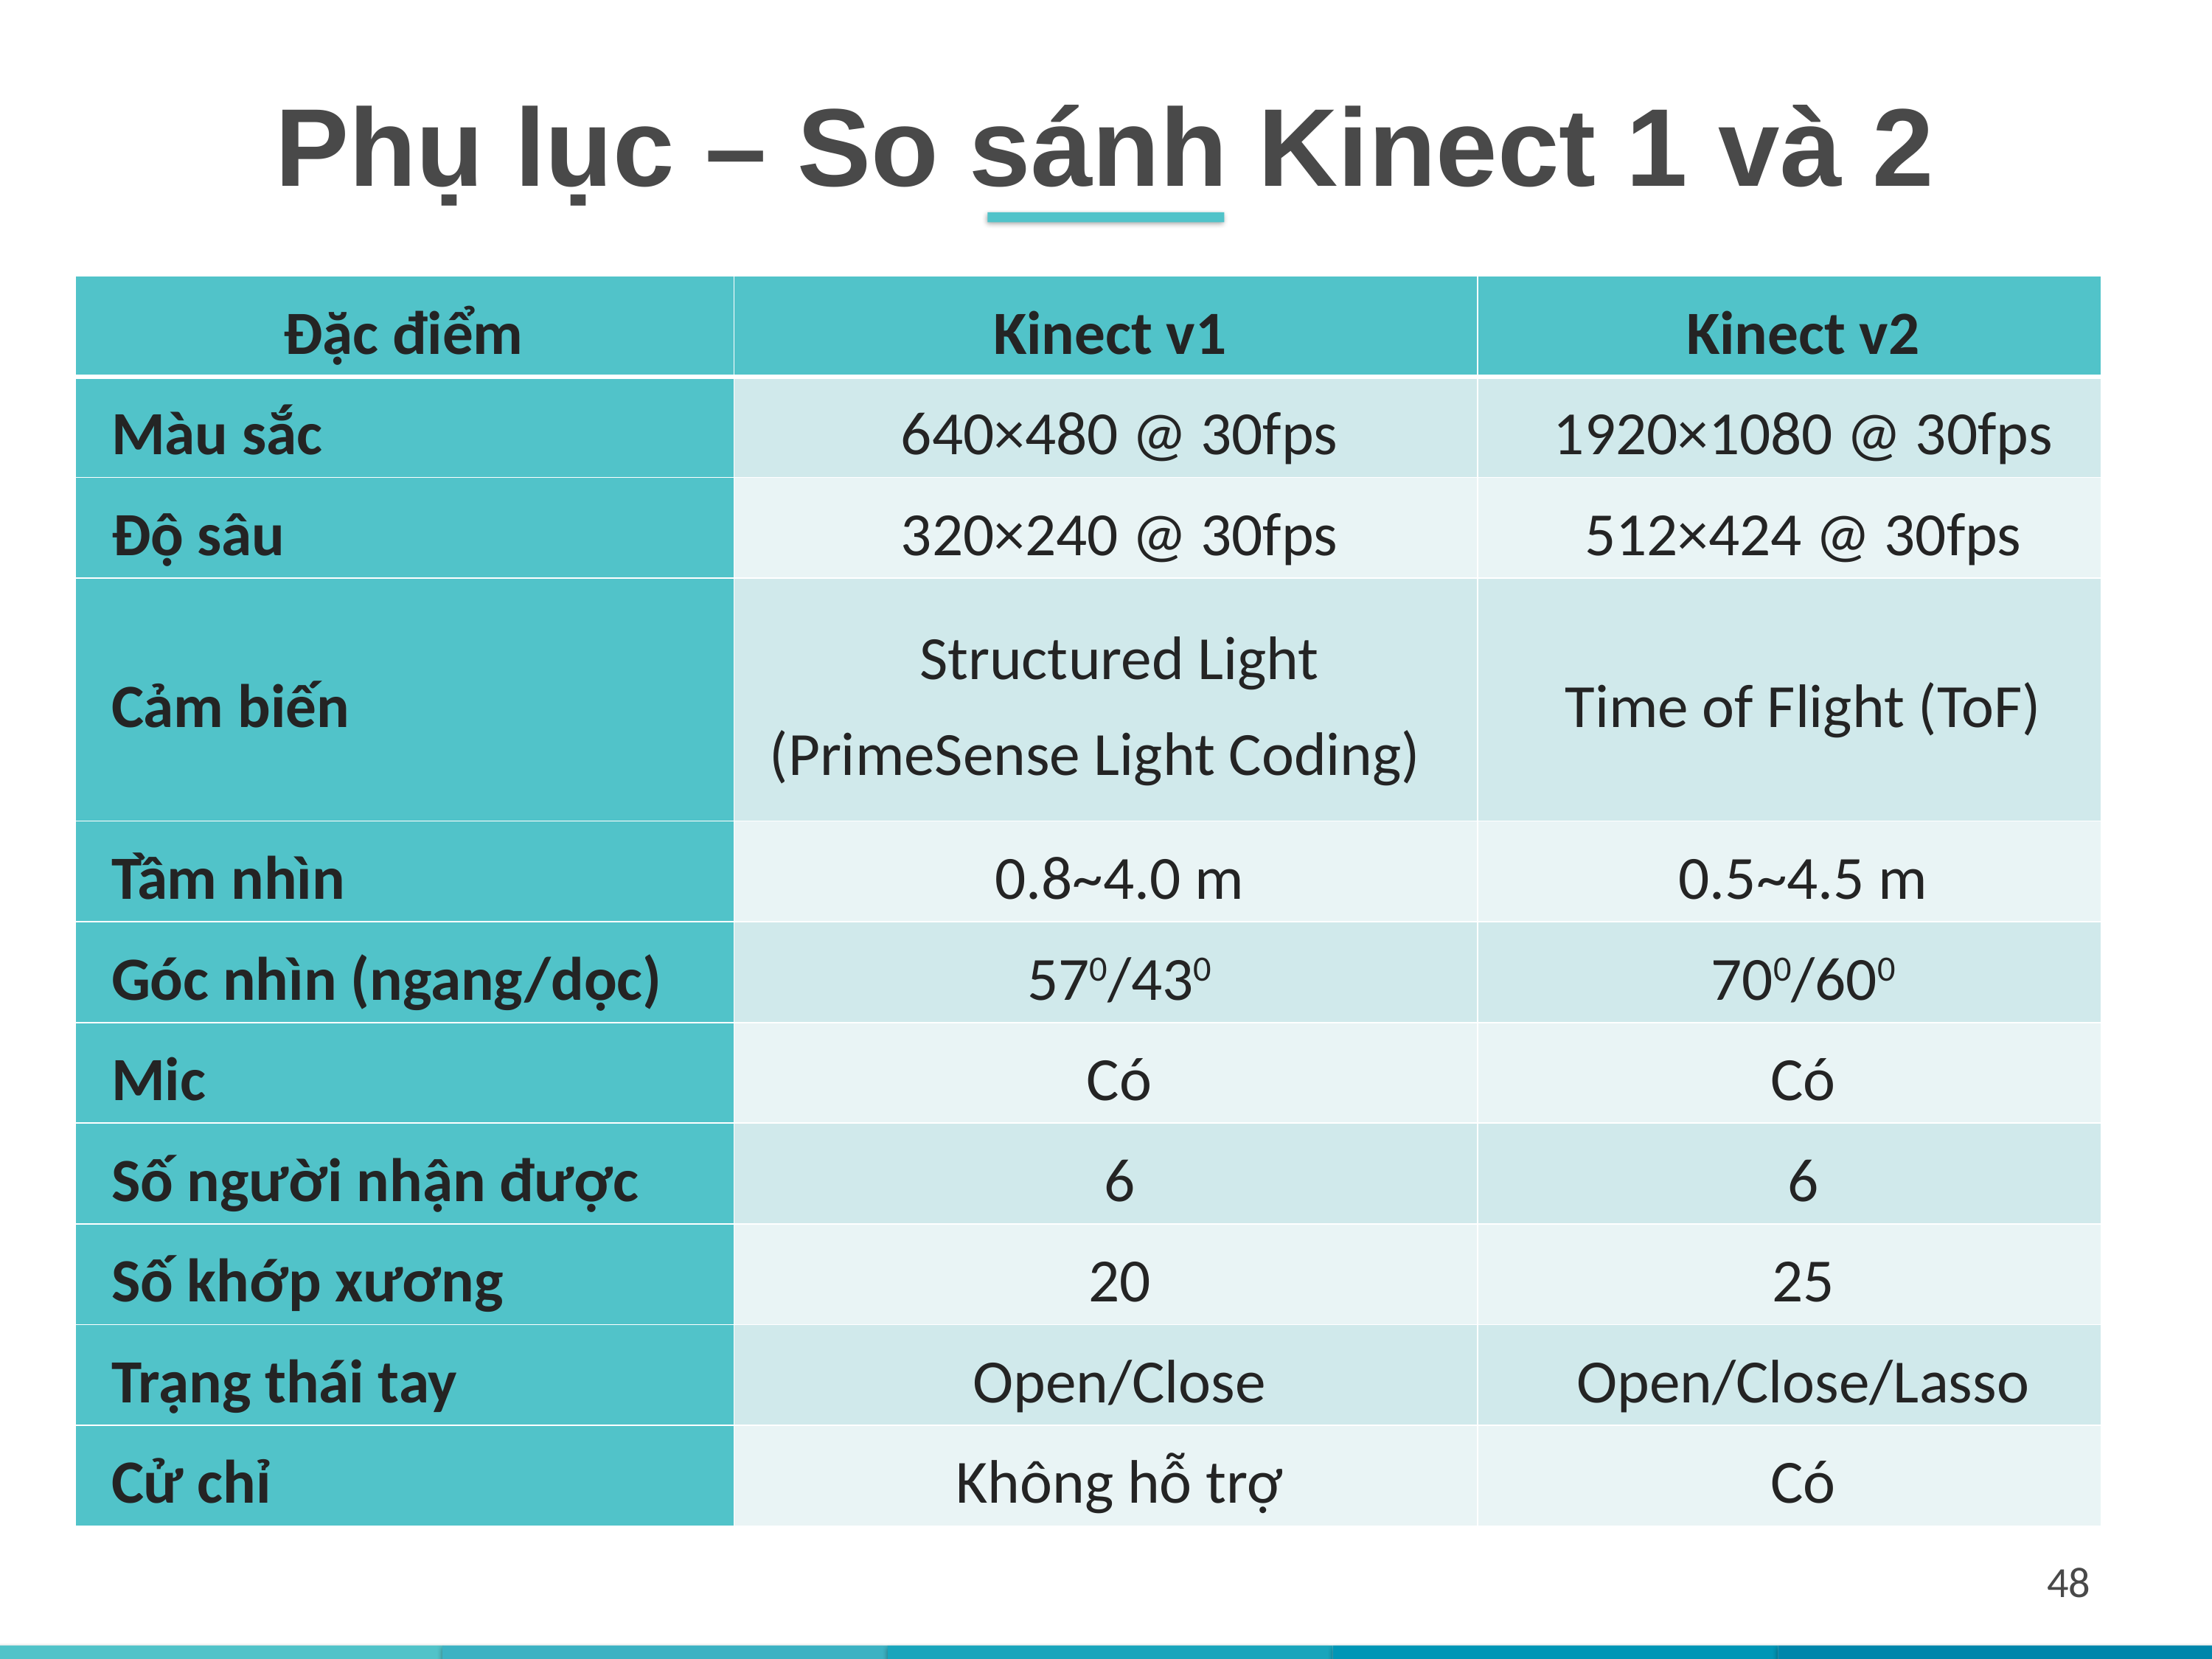

Phụ lục – So sánh Kinect 1 và 2

| Đặc điểm | Kinect v1 | Kinect v2 |
| --- | --- | --- |
| Màu sắc | 640×480 @ 30fps | 1920×1080 @ 30fps |
| Độ sâu | 320×240 @ 30fps | 512×424 @ 30fps |
| Cảm biến | Structured Light (PrimeSense Light Coding) | Time of Flight (ToF) |
| Tầm nhìn | 0.8~4.0 m | 0.5~4.5 m |
| Góc nhìn (ngang/dọc) | 570/430 | 700/600 |
| Mic | Có | Có |
| Số người nhận được | 6 | 6 |
| Số khớp xương | 20 | 25 |
| Trạng thái tay | Open/Close | Open/Close/Lasso |
| Cử chỉ | Không hỗ trợ | Có |
48